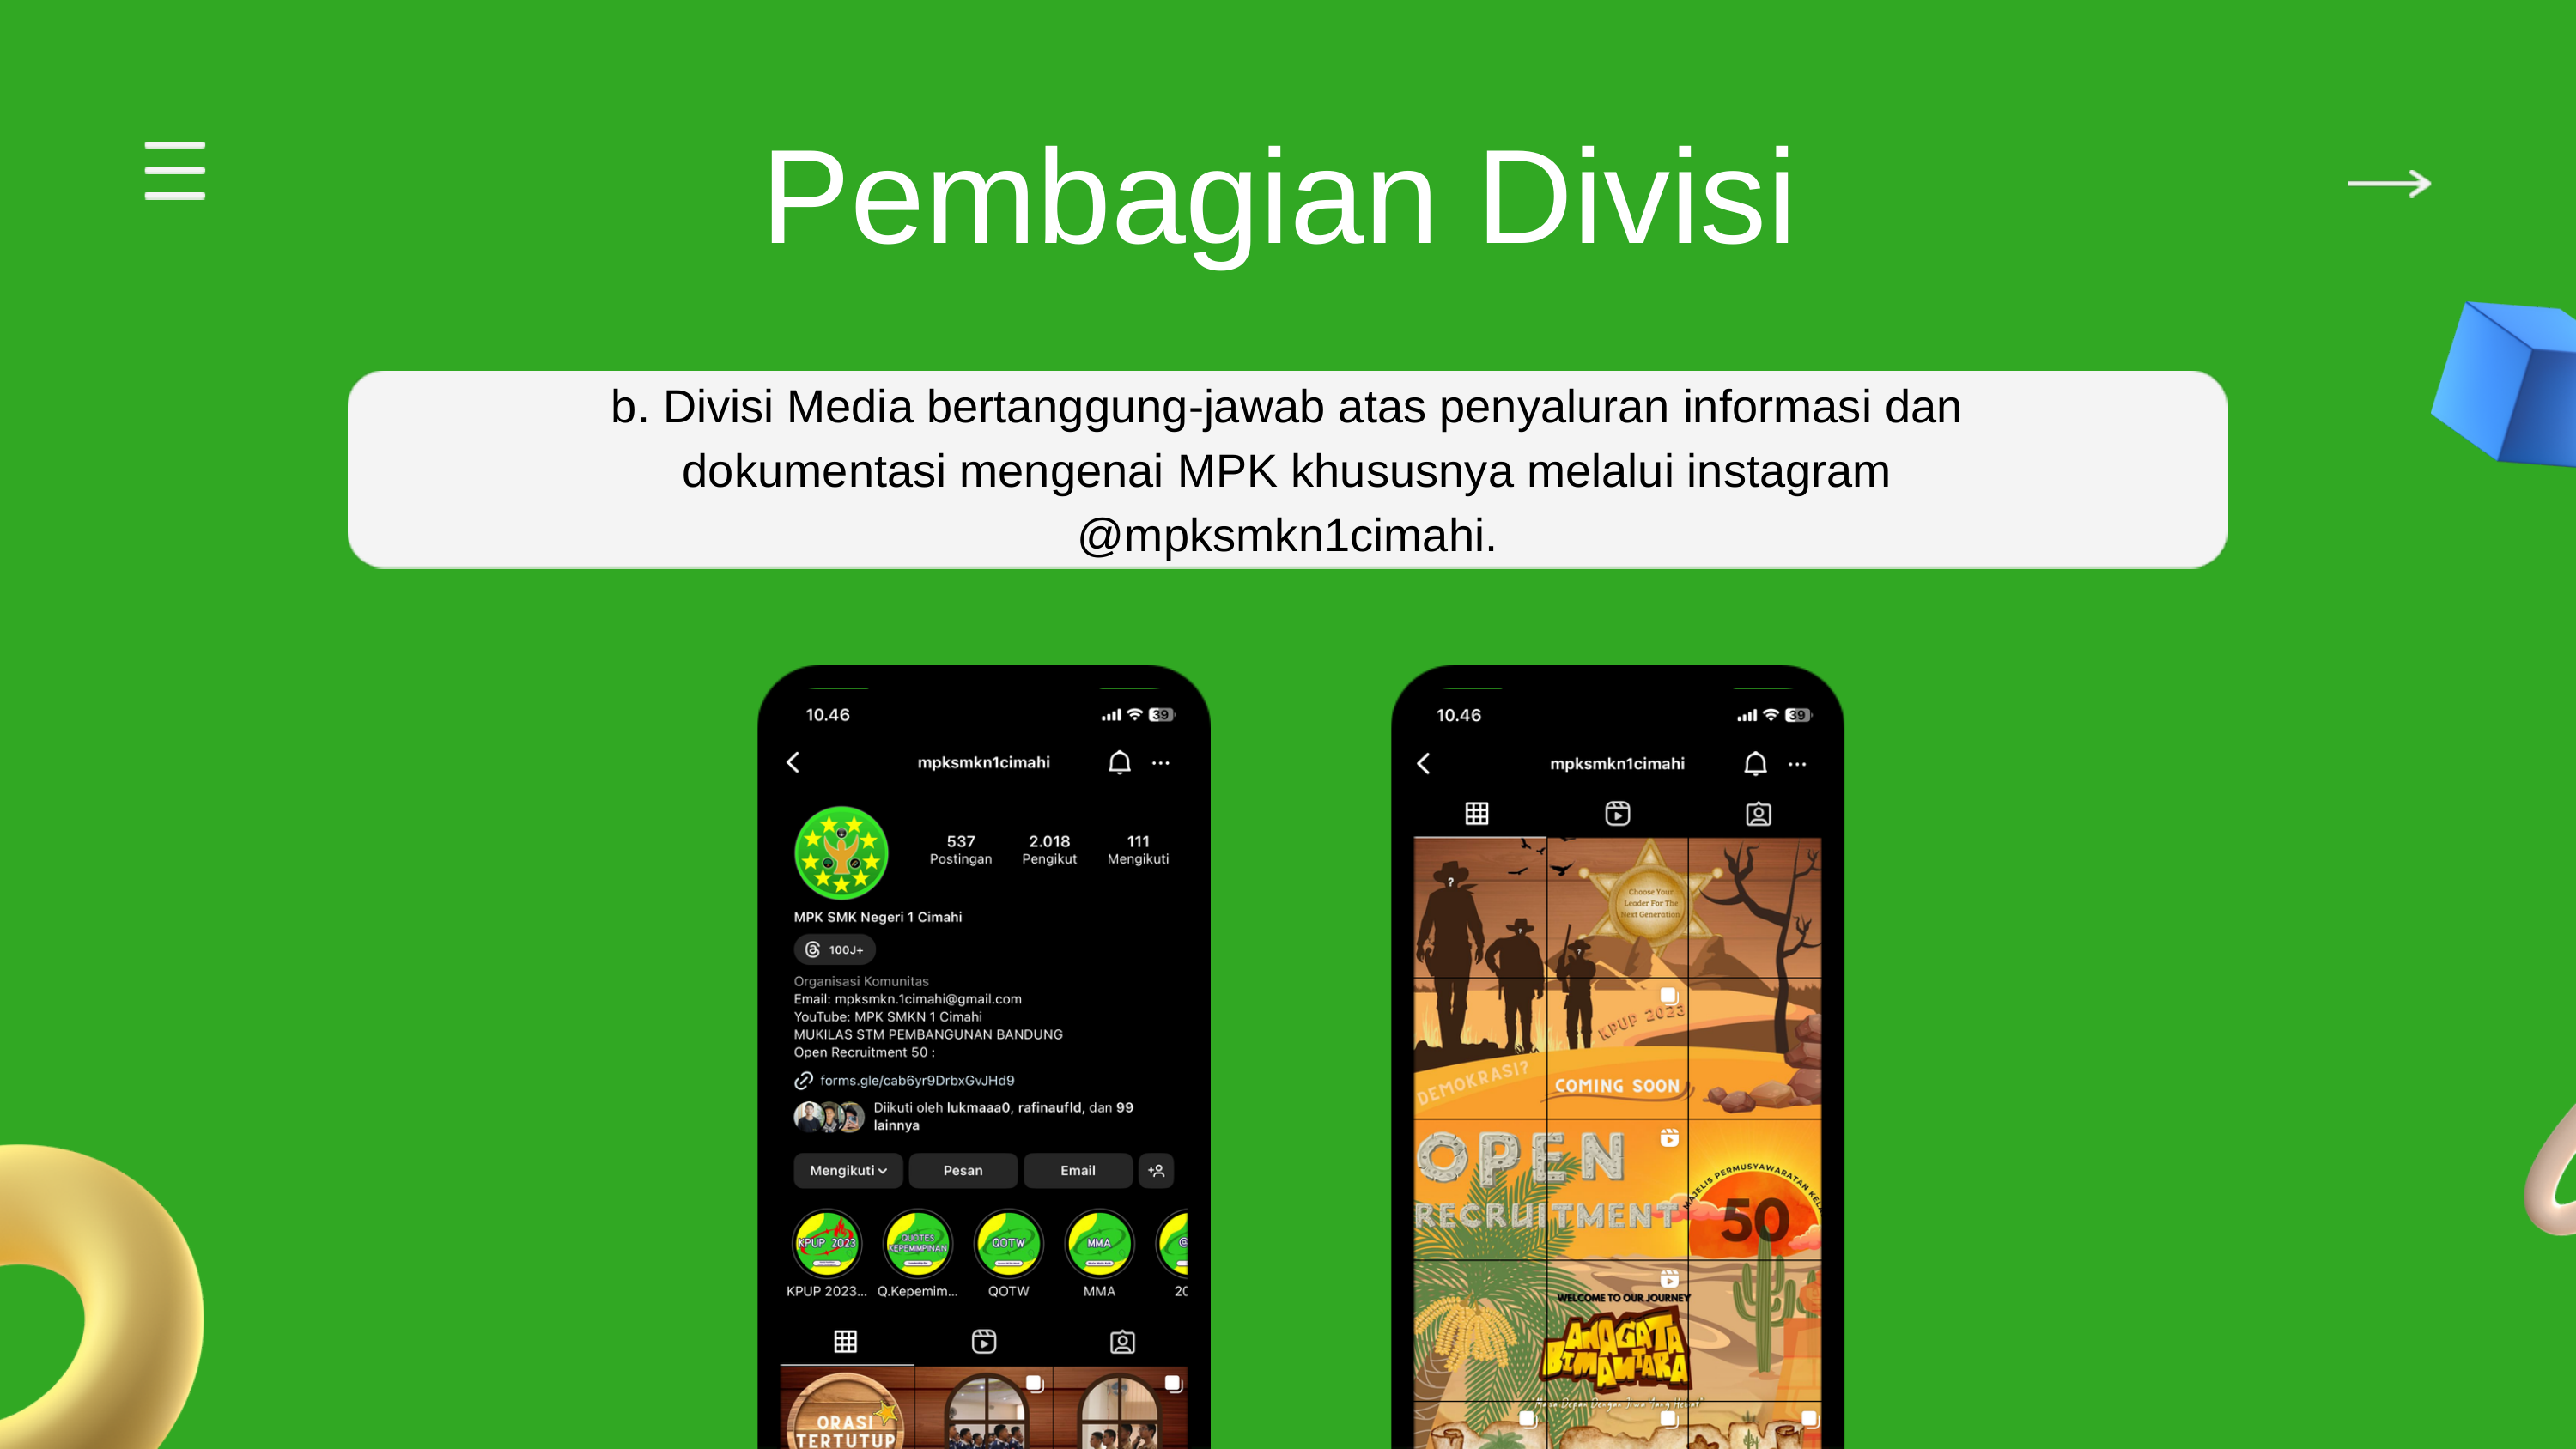

Pembagian Divisi

b. Divisi Media bertanggung-jawab atas penyaluran informasi dan dokumentasi mengenai MPK khususnya melalui instagram @mpksmkn1cimahi.